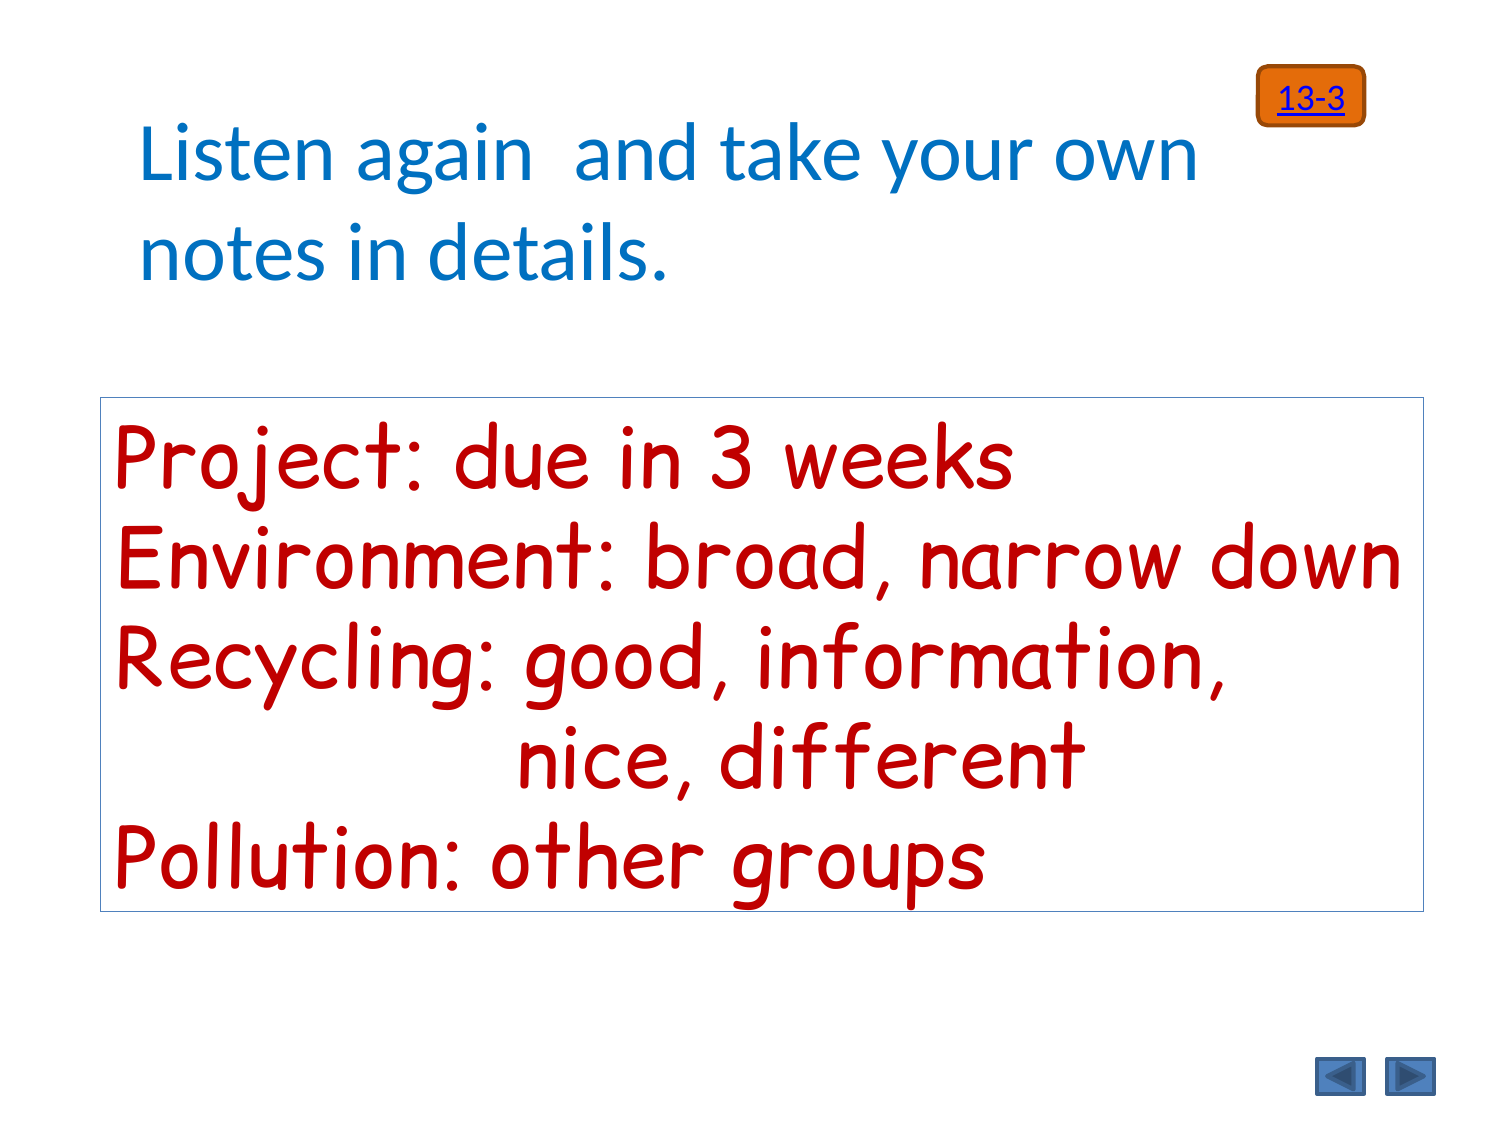

13-3
Listen again  and take your own notes in details.
Project: due in 3 weeks
Environment: broad, narrow down
Recycling: good, information,
                nice, different
Pollution: other groups